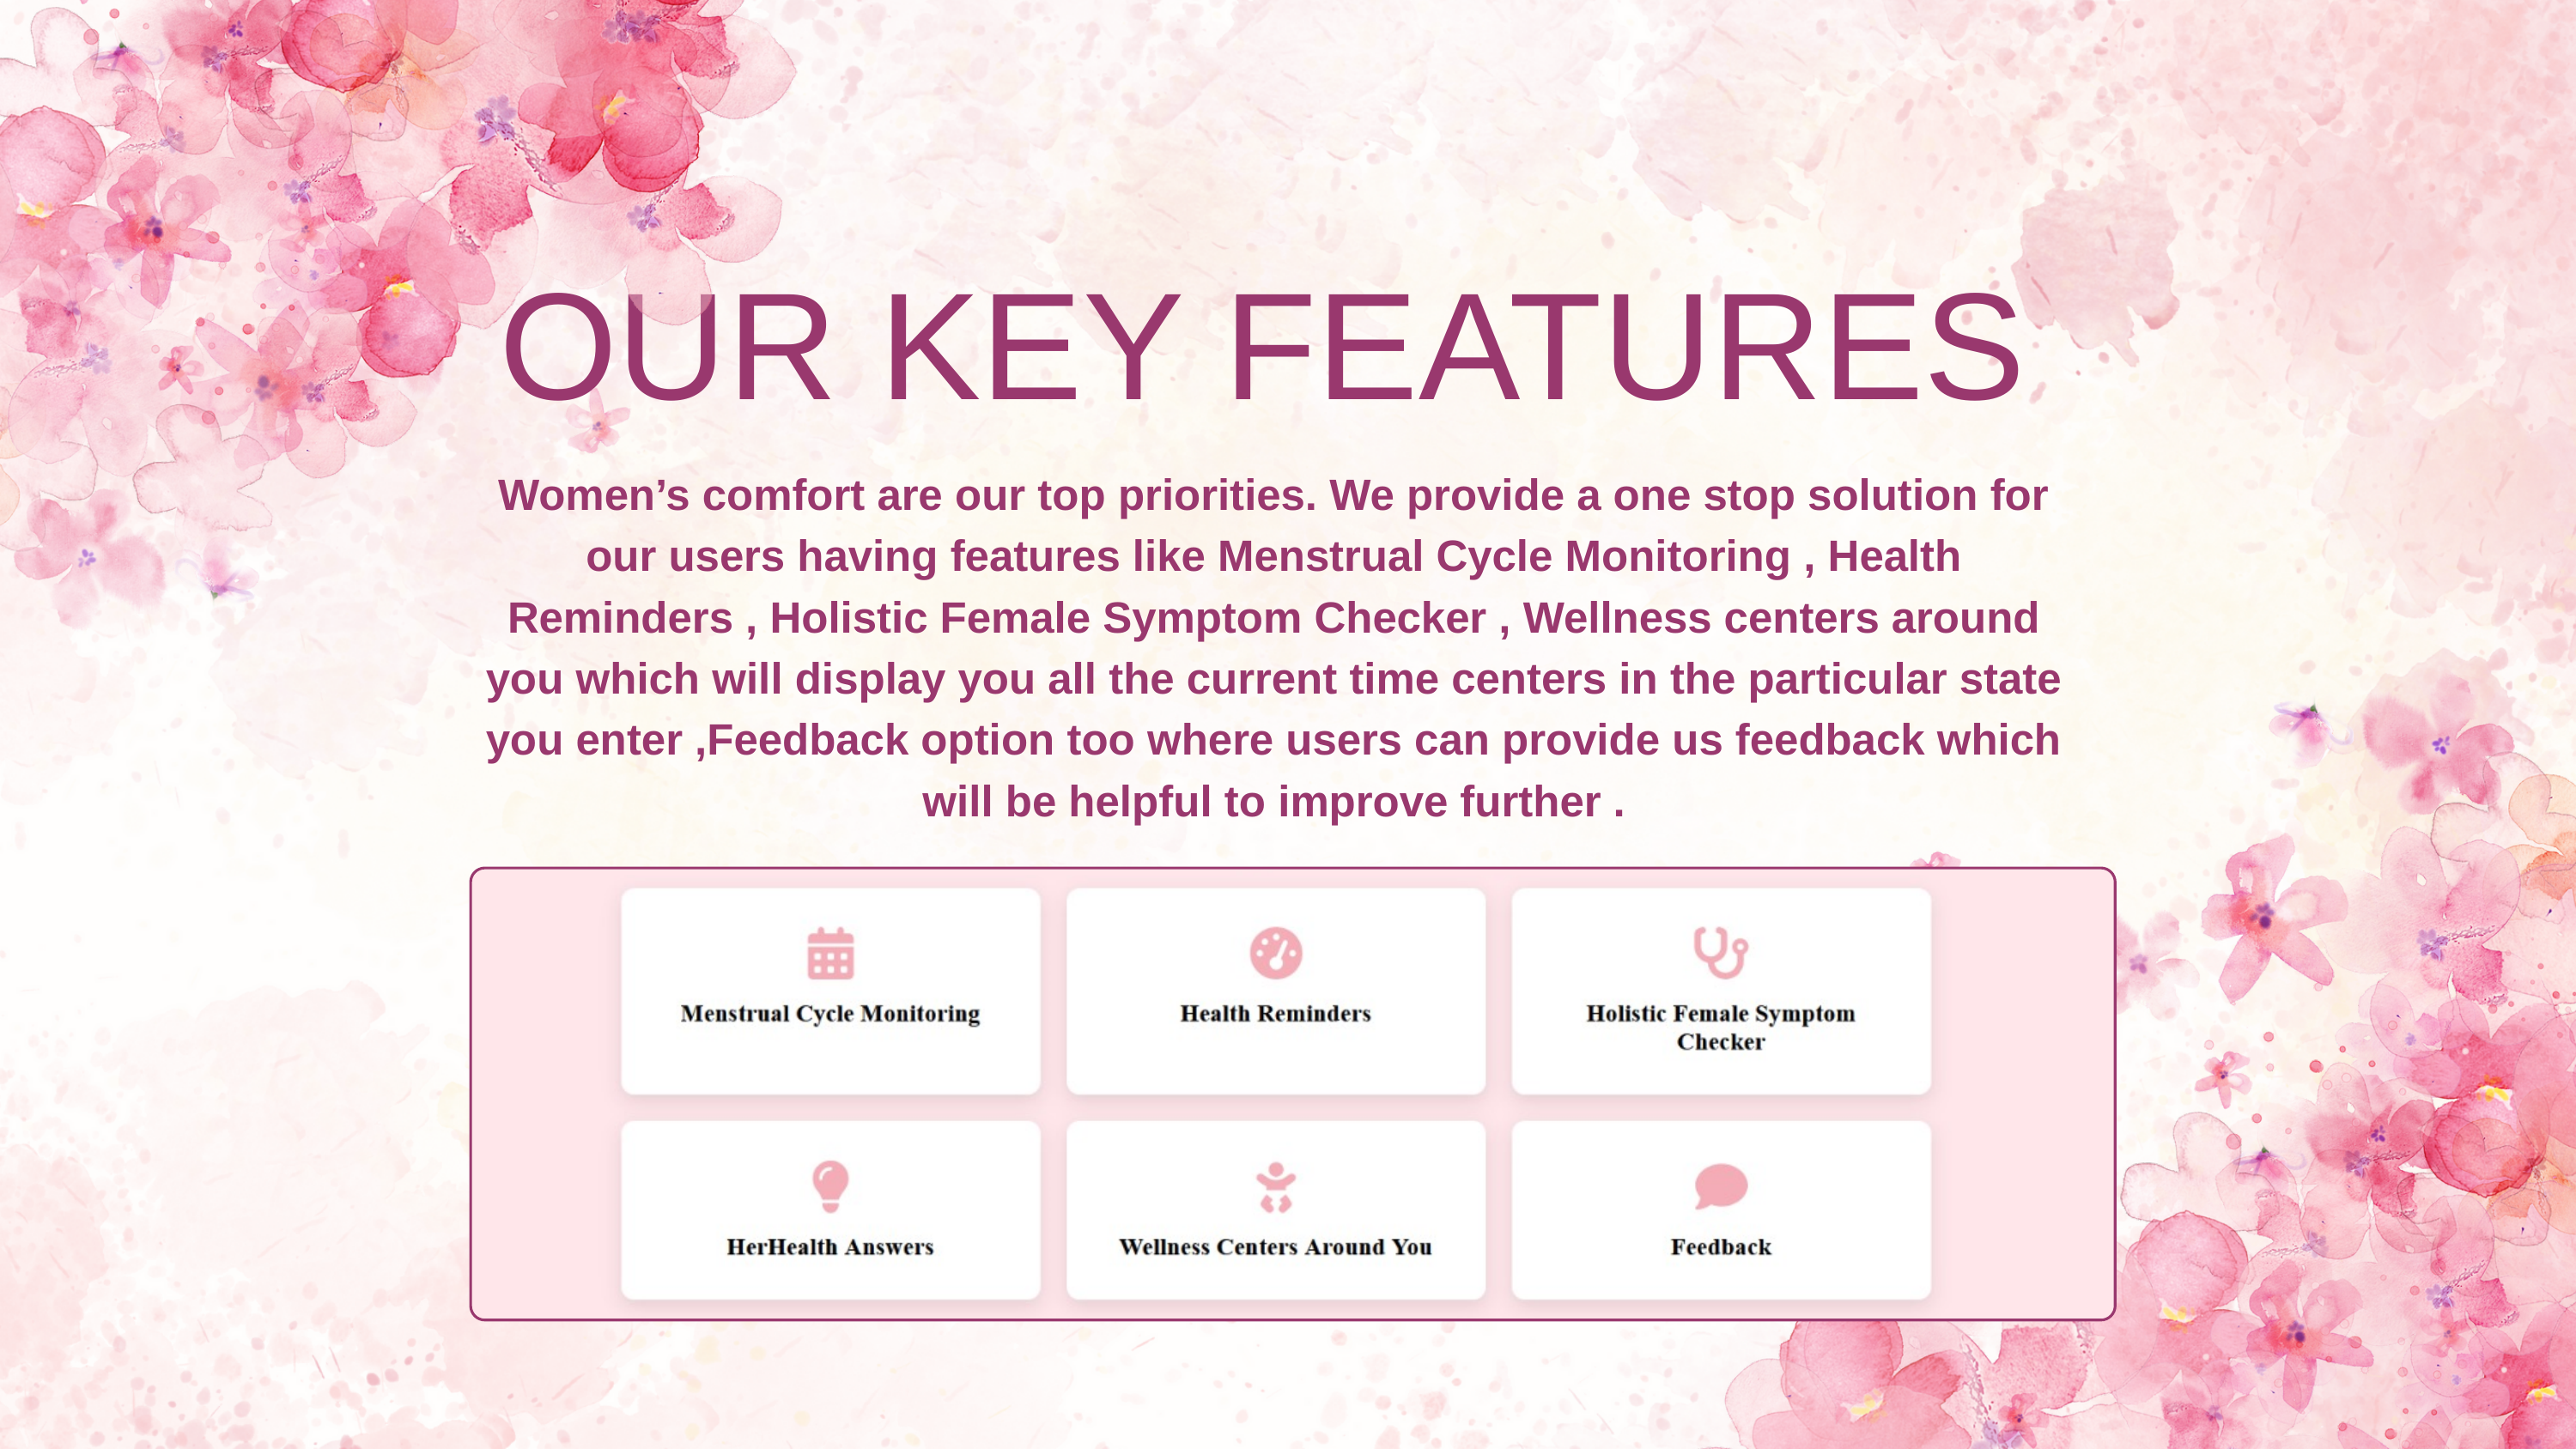

OUR KEY FEATURES
Women’s comfort are our top priorities. We provide a one stop solution for our users having features like Menstrual Cycle Monitoring , Health Reminders , Holistic Female Symptom Checker , Wellness centers around you which will display you all the current time centers in the particular state you enter ,Feedback option too where users can provide us feedback which will be helpful to improve further .